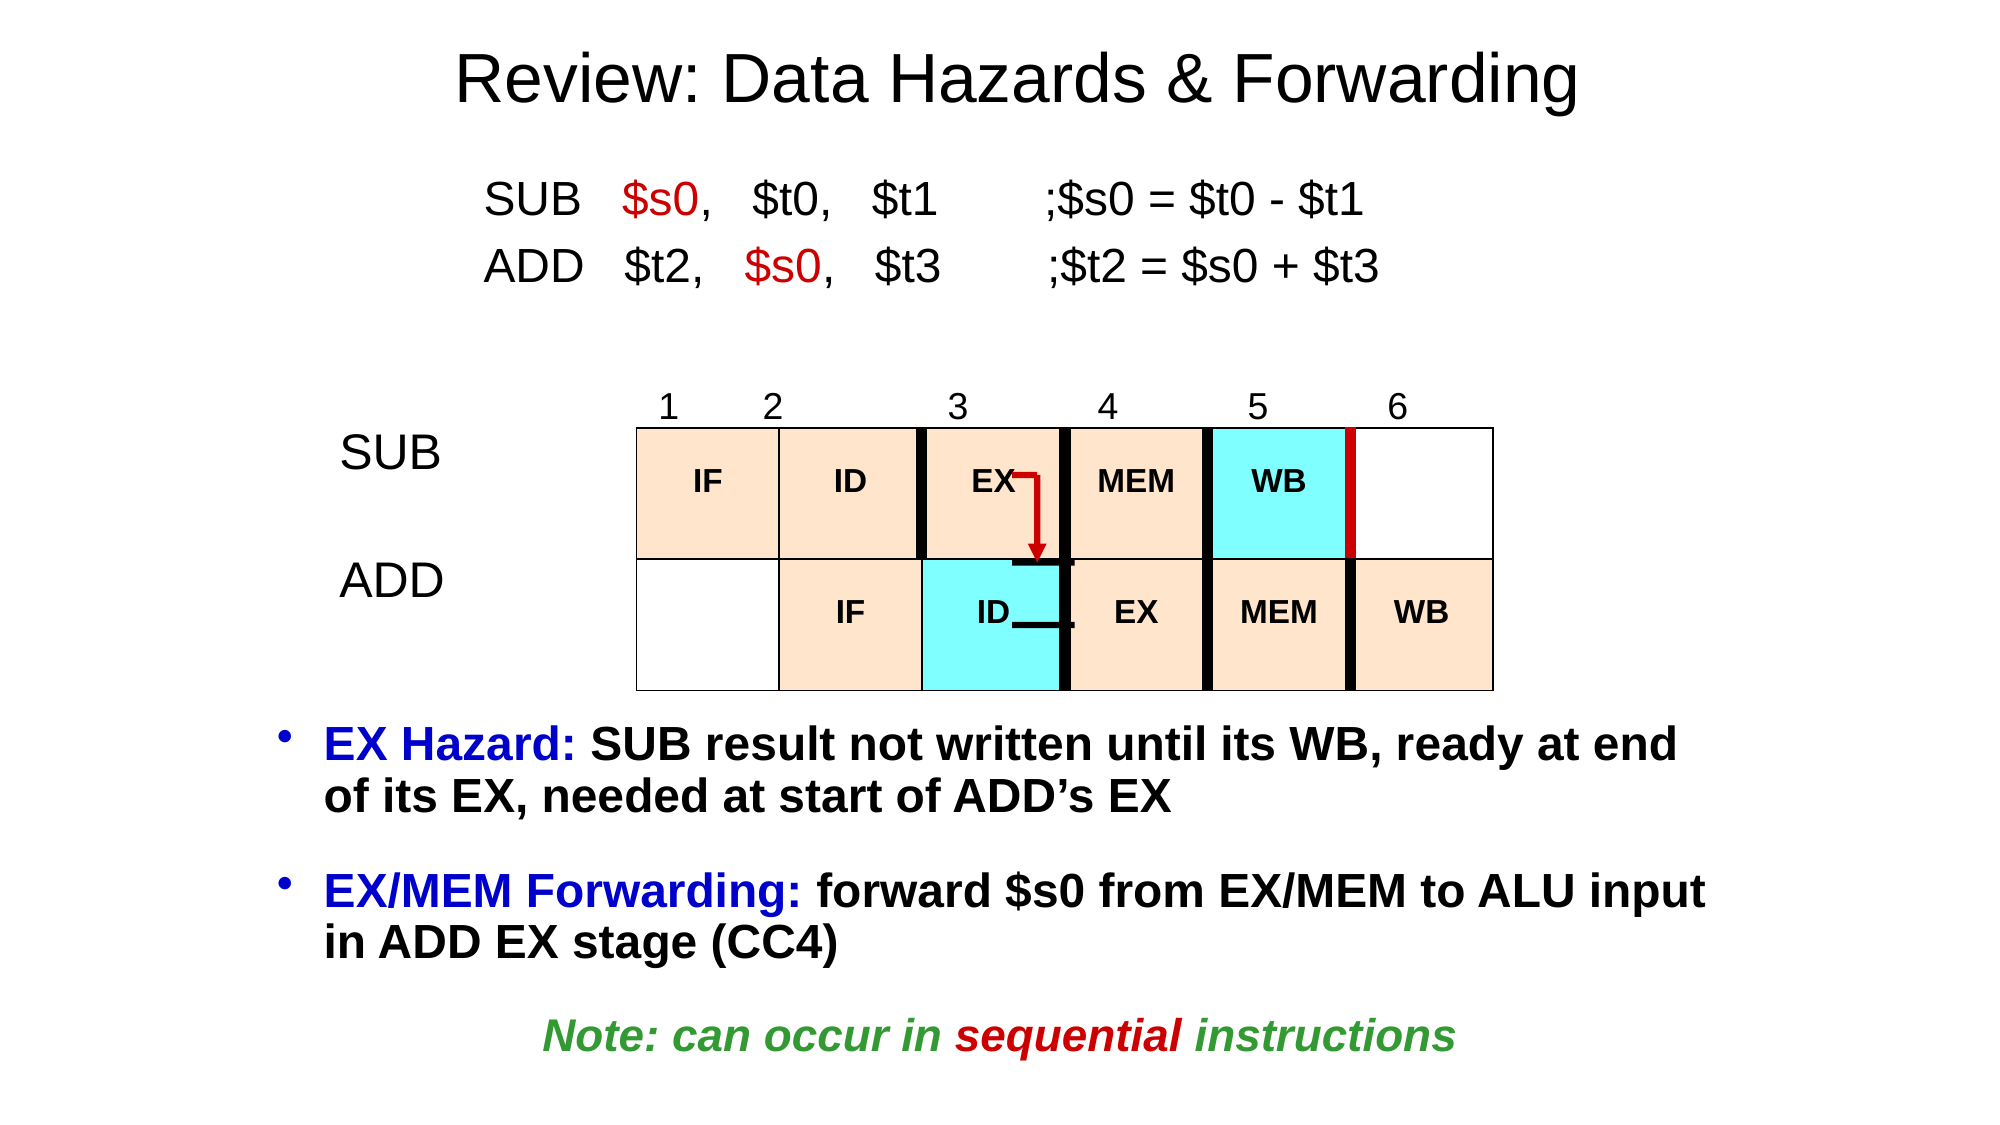

# Review: Data Hazards & Forwarding

		SUB   $s0,   $t0,   $t1        ;$s0 = $t0 - $t1
		ADD   $t2,   $s0,   $t3        ;$t2 = $s0 + $t3
   1        2	  3	  4	  5	 6
SUB

ADD
| IF | ID | EX | MEM | WB |  |
| --- | --- | --- | --- | --- | --- |
|  | IF | ID | EX | MEM | WB |

EX Hazard: SUB result not written until its WB, ready at end of its EX, needed at start of ADD’s EX

EX/MEM Forwarding: forward $s0 from EX/MEM to ALU input in ADD EX stage (CC4)

Note: can occur in sequential instructions